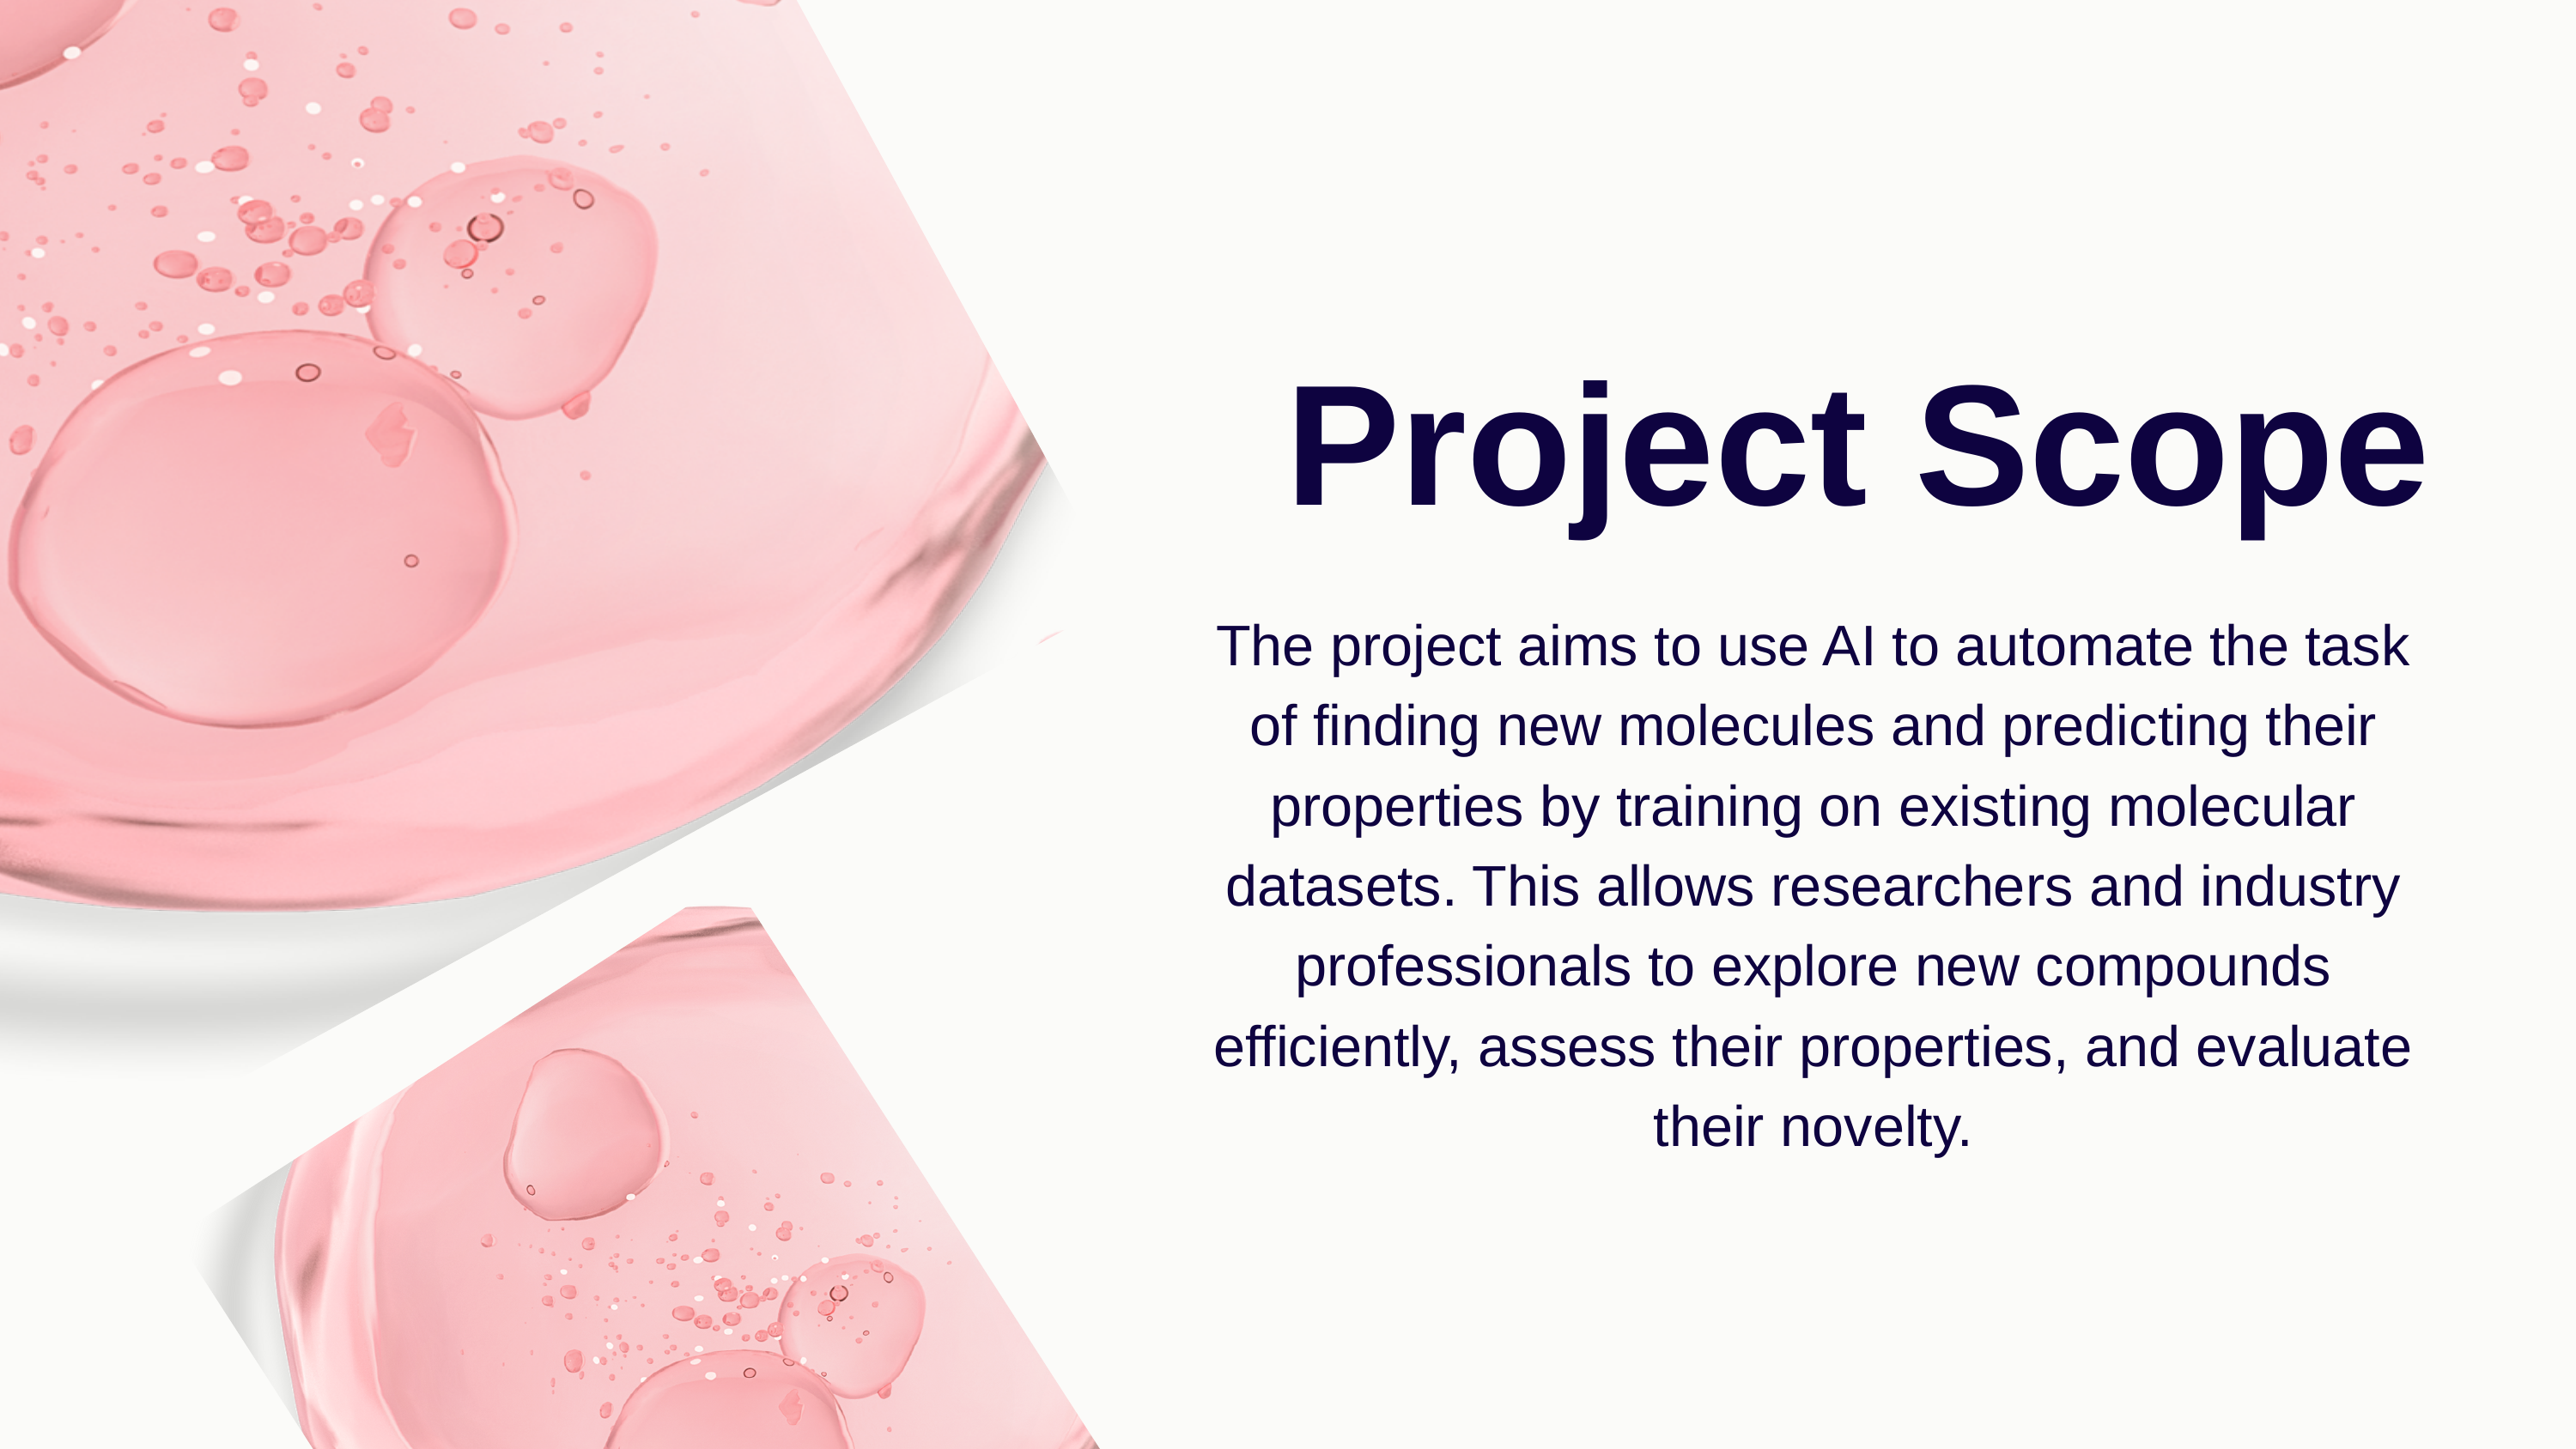

Project Scope
The project aims to use AI to automate the task of finding new molecules and predicting their properties by training on existing molecular datasets. This allows researchers and industry professionals to explore new compounds efficiently, assess their properties, and evaluate their novelty.